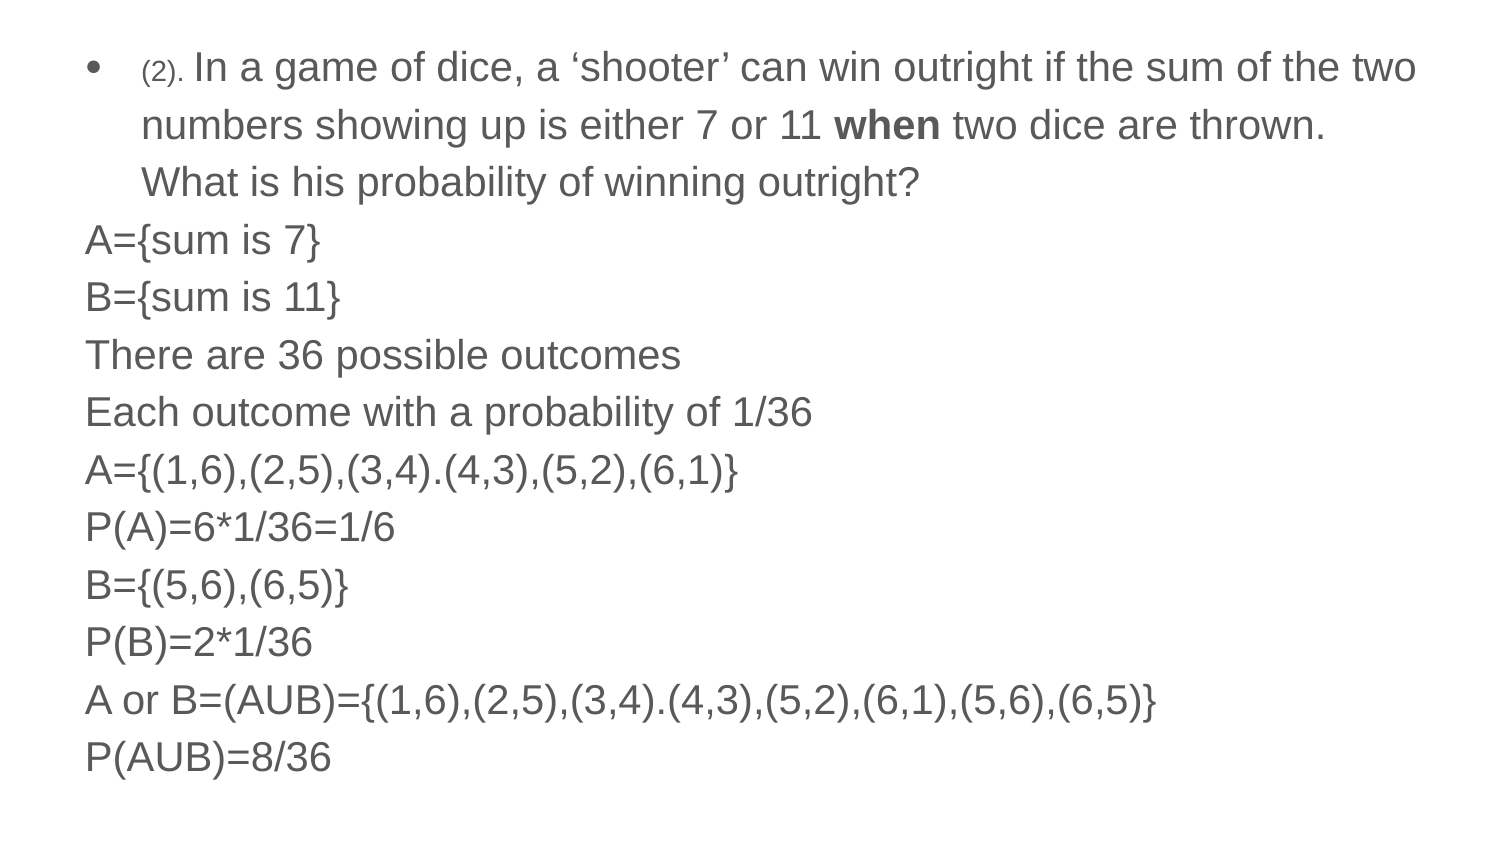

(2). In a game of dice, a ‘shooter’ can win outright if the sum of the two numbers showing up is either 7 or 11 when two dice are thrown. What is his probability of winning outright?
A={sum is 7}
B={sum is 11}
There are 36 possible outcomes
Each outcome with a probability of 1/36
A={(1,6),(2,5),(3,4).(4,3),(5,2),(6,1)}
P(A)=6*1/36=1/6
B={(5,6),(6,5)}
P(B)=2*1/36
A or B=(AUB)={(1,6),(2,5),(3,4).(4,3),(5,2),(6,1),(5,6),(6,5)}
P(AUB)=8/36